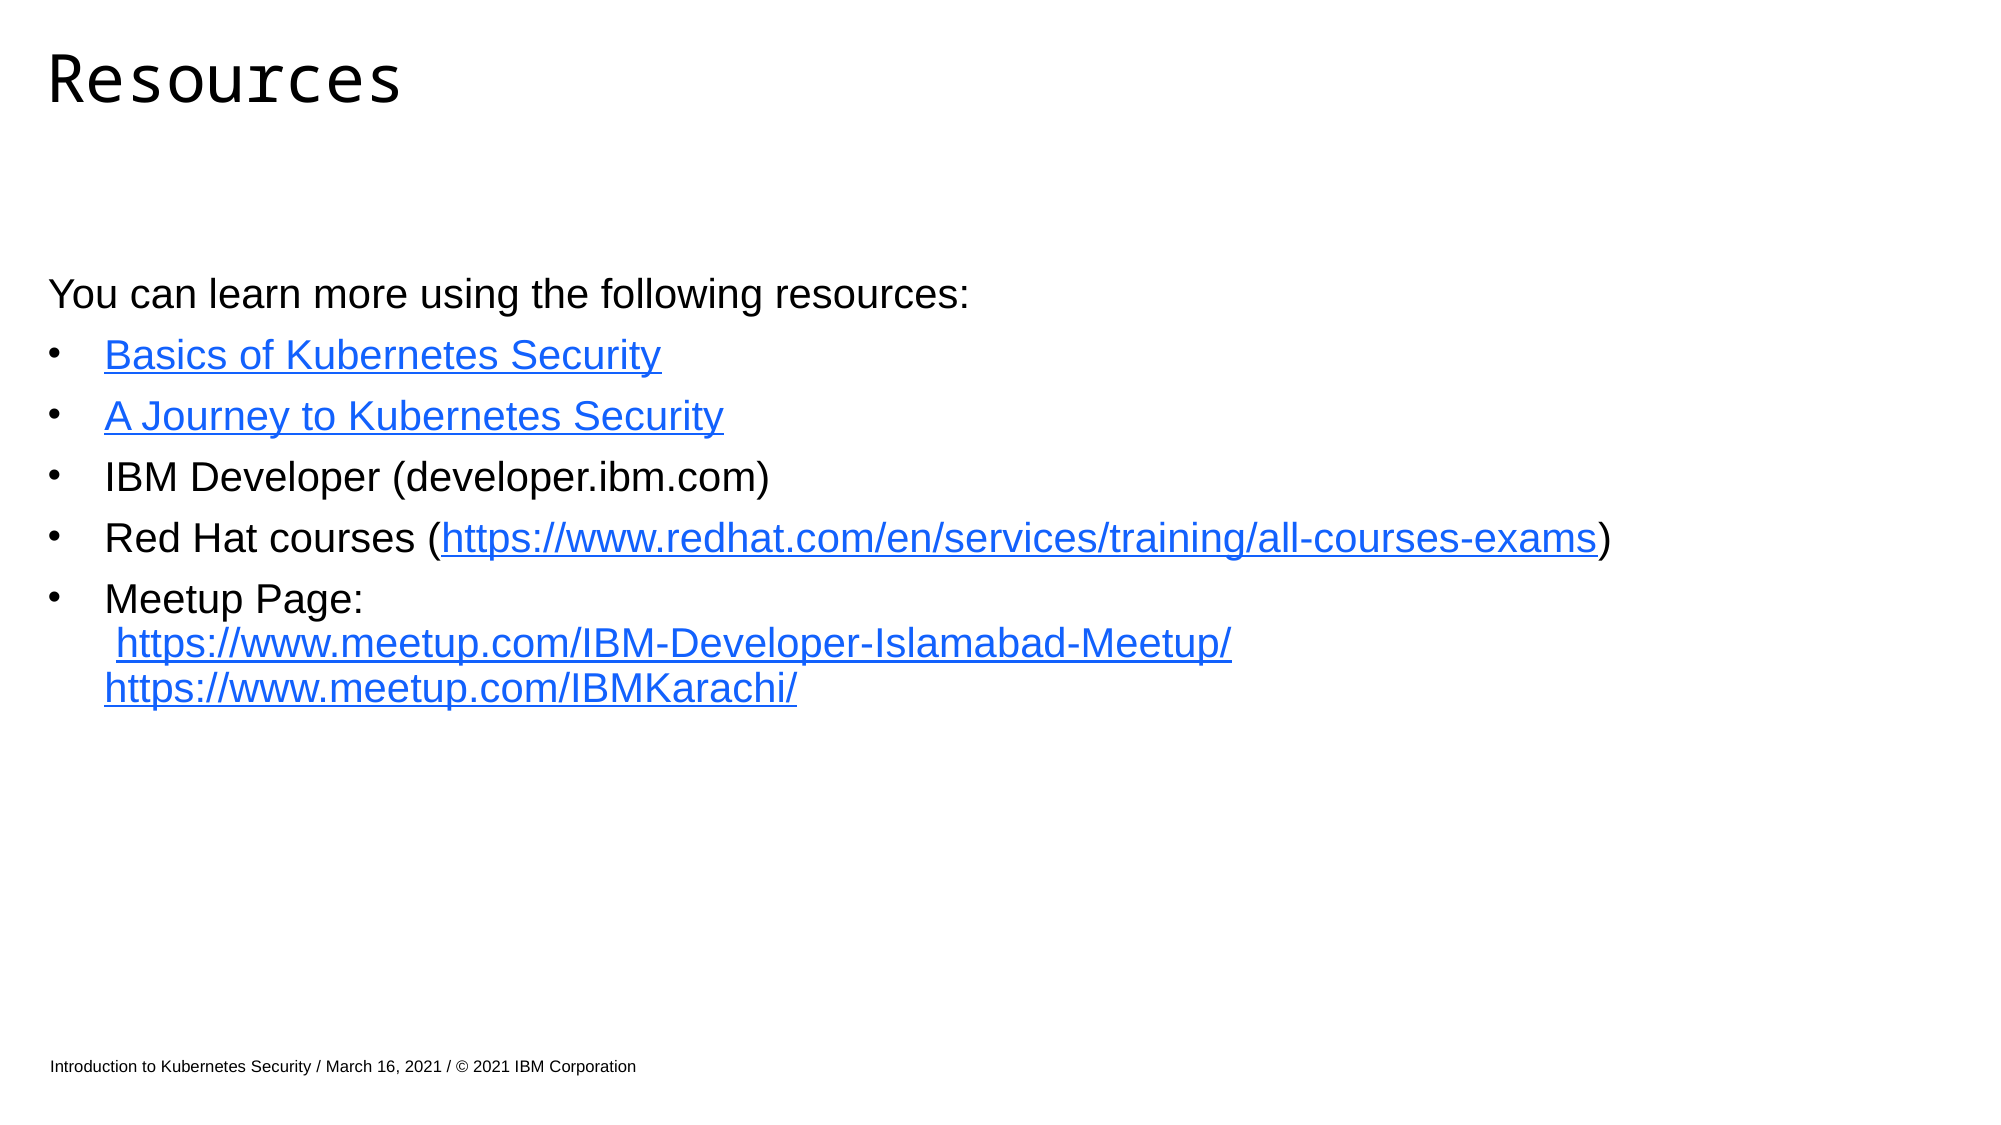

# Resources
You can learn more using the following resources:
Basics of Kubernetes Security
A Journey to Kubernetes Security
IBM Developer (developer.ibm.com)
Red Hat courses (https://www.redhat.com/en/services/training/all-courses-exams)
Meetup Page:
 https://www.meetup.com/IBM-Developer-Islamabad-Meetup/
https://www.meetup.com/IBMKarachi/
Introduction to Kubernetes Security / March 16, 2021 / © 2021 IBM Corporation